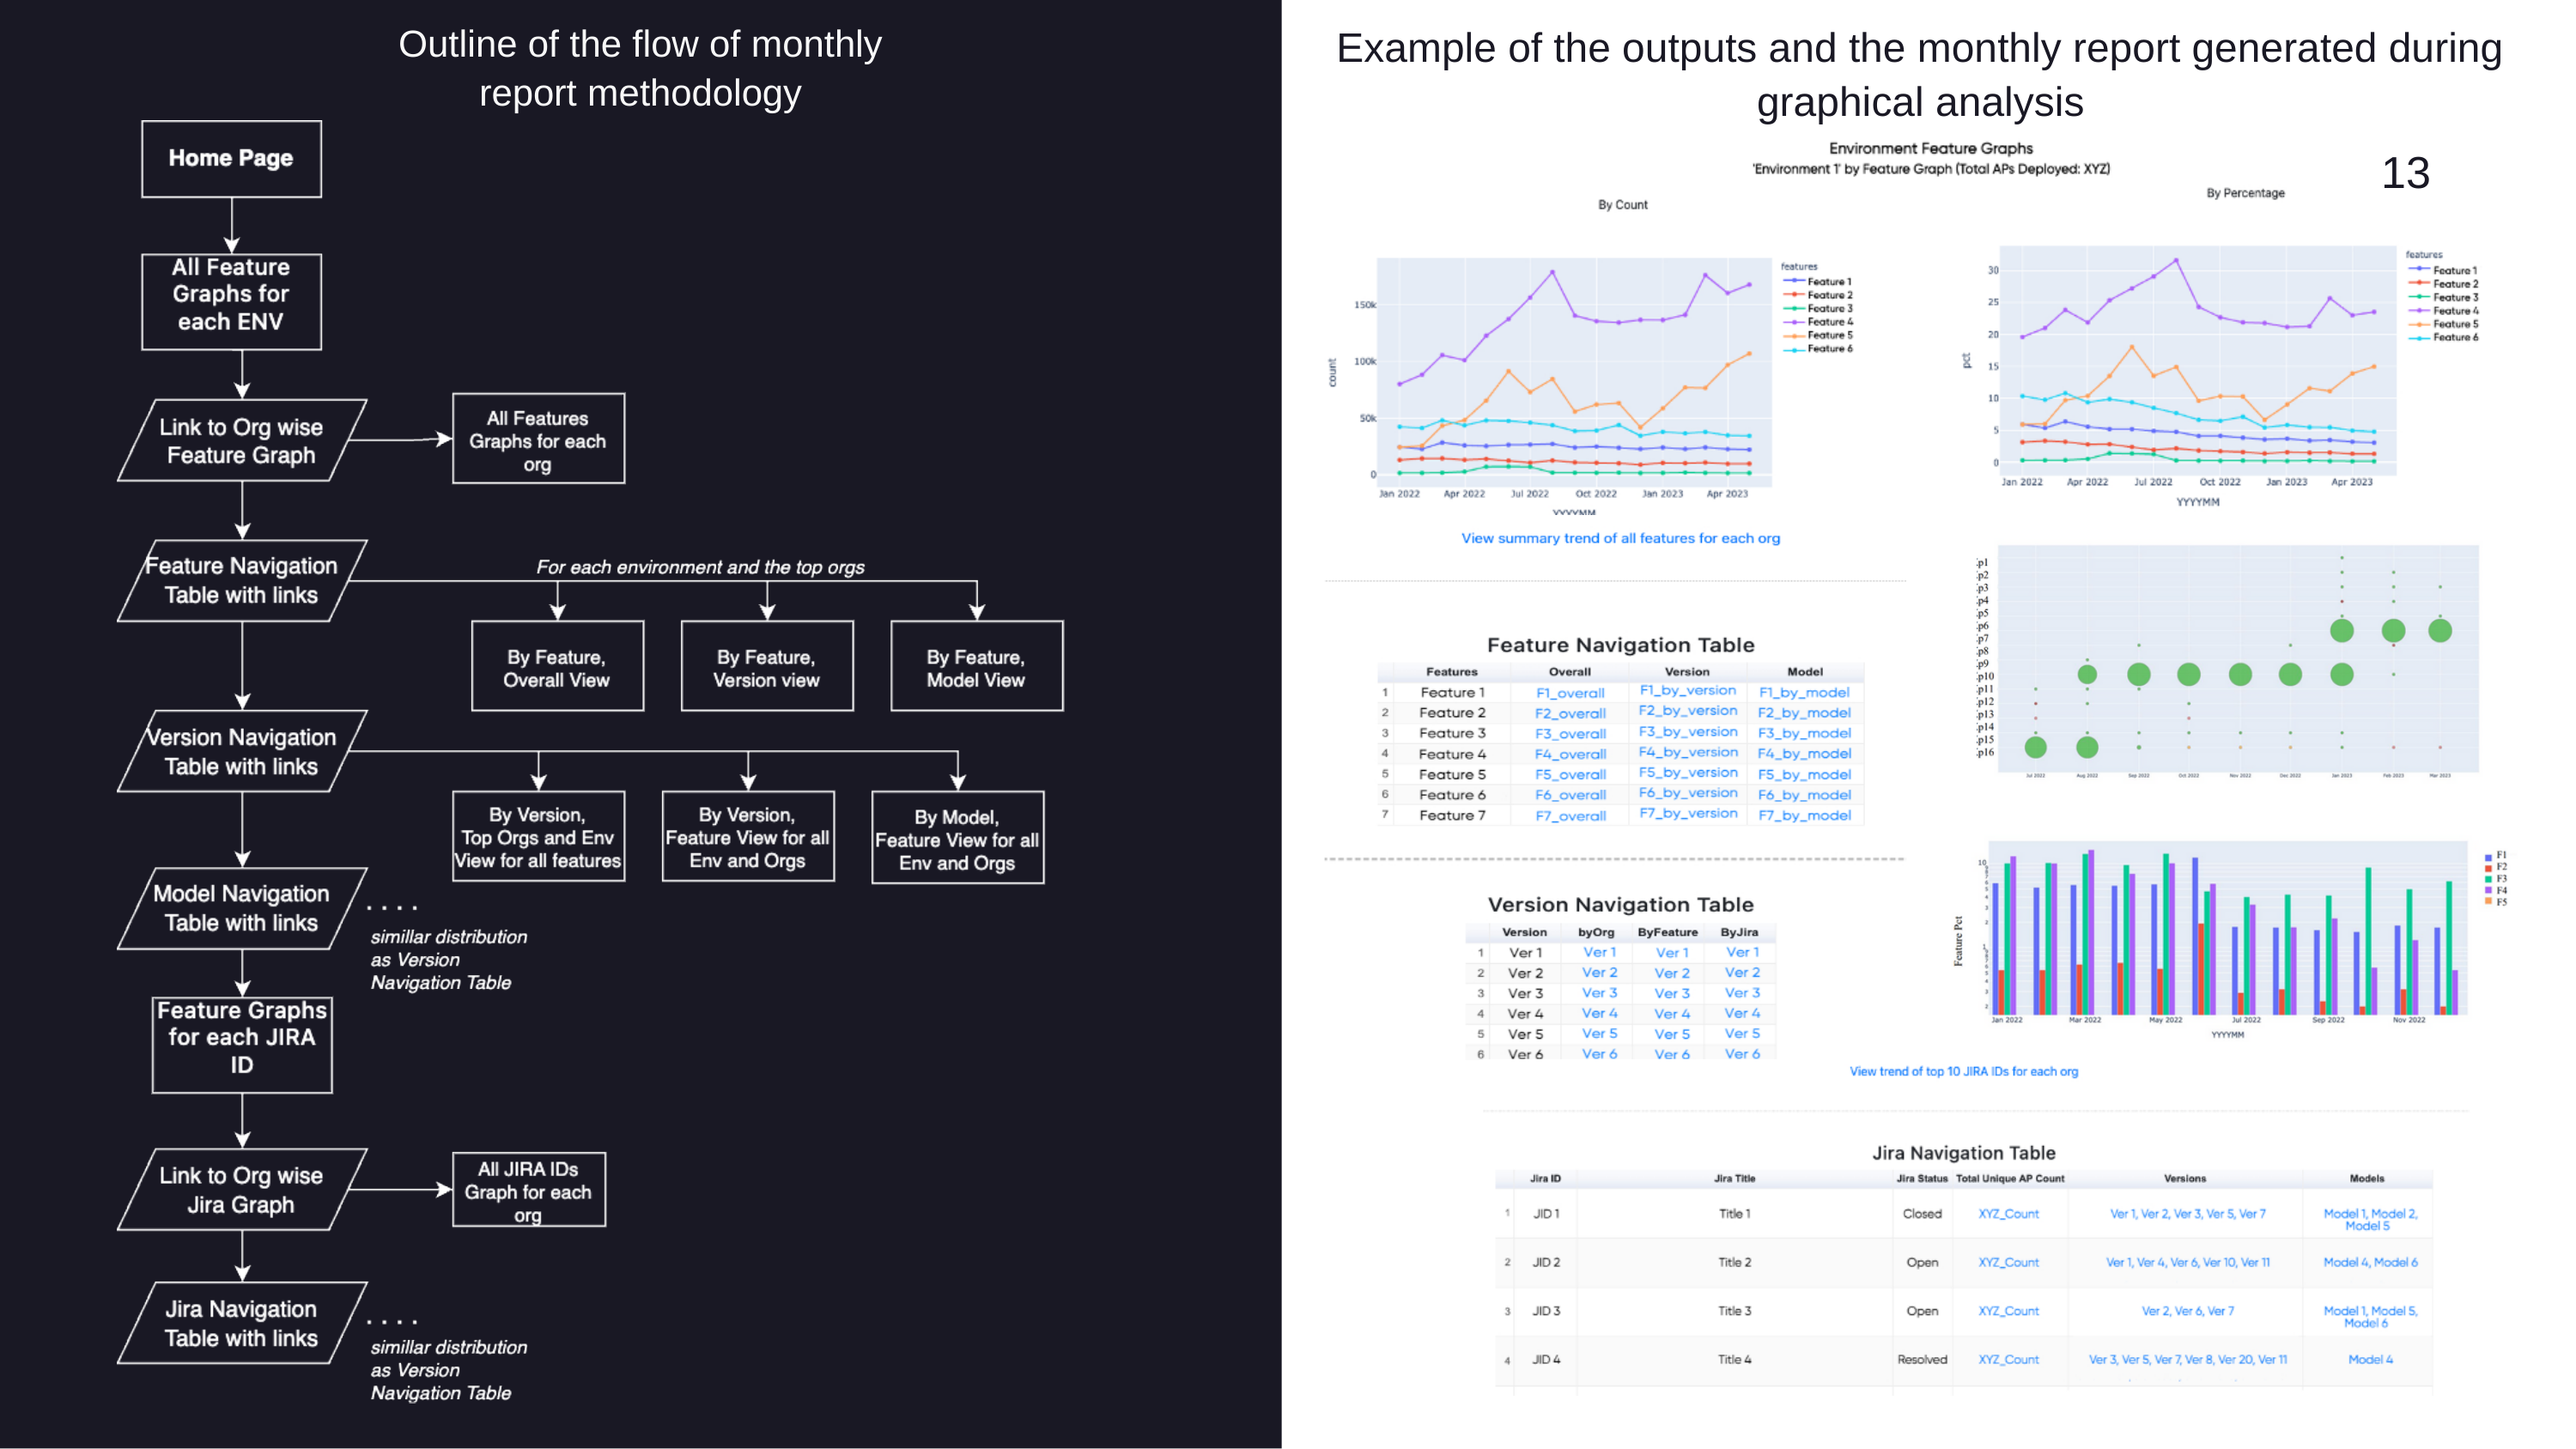

Outline of the flow of monthly report methodology
Example of the outputs and the monthly report generated during graphical analysis

13